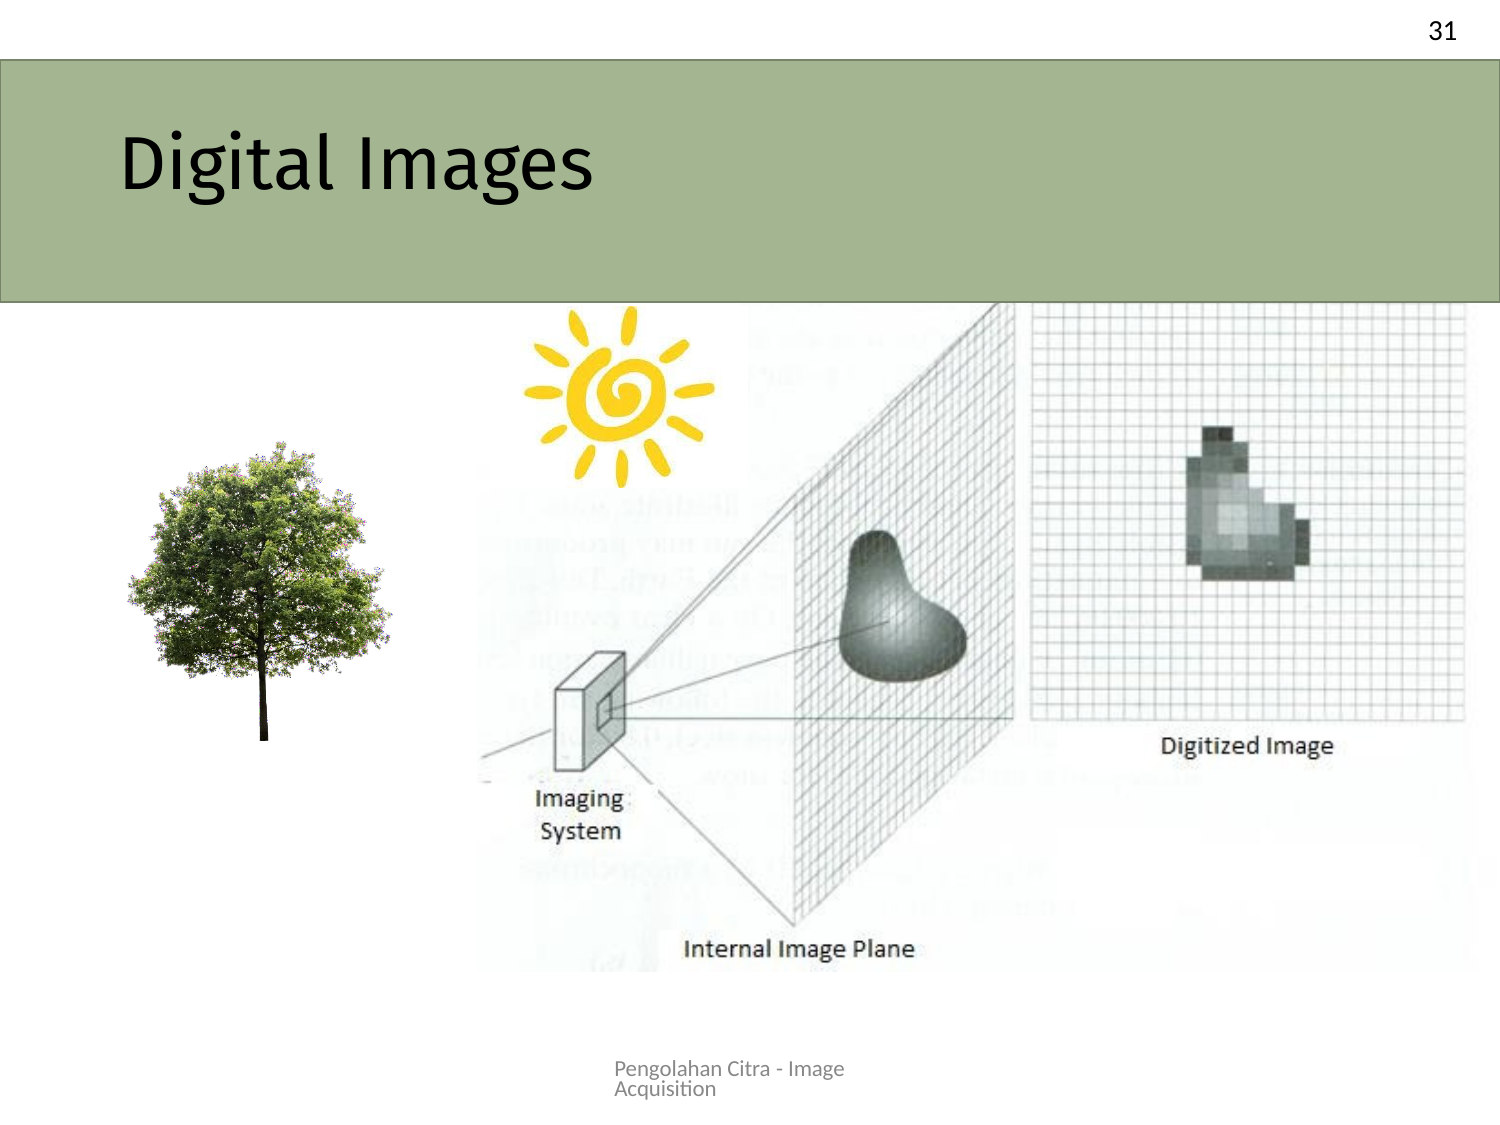

31
# Digital Images

Pengolahan Citra - Image Acquisition